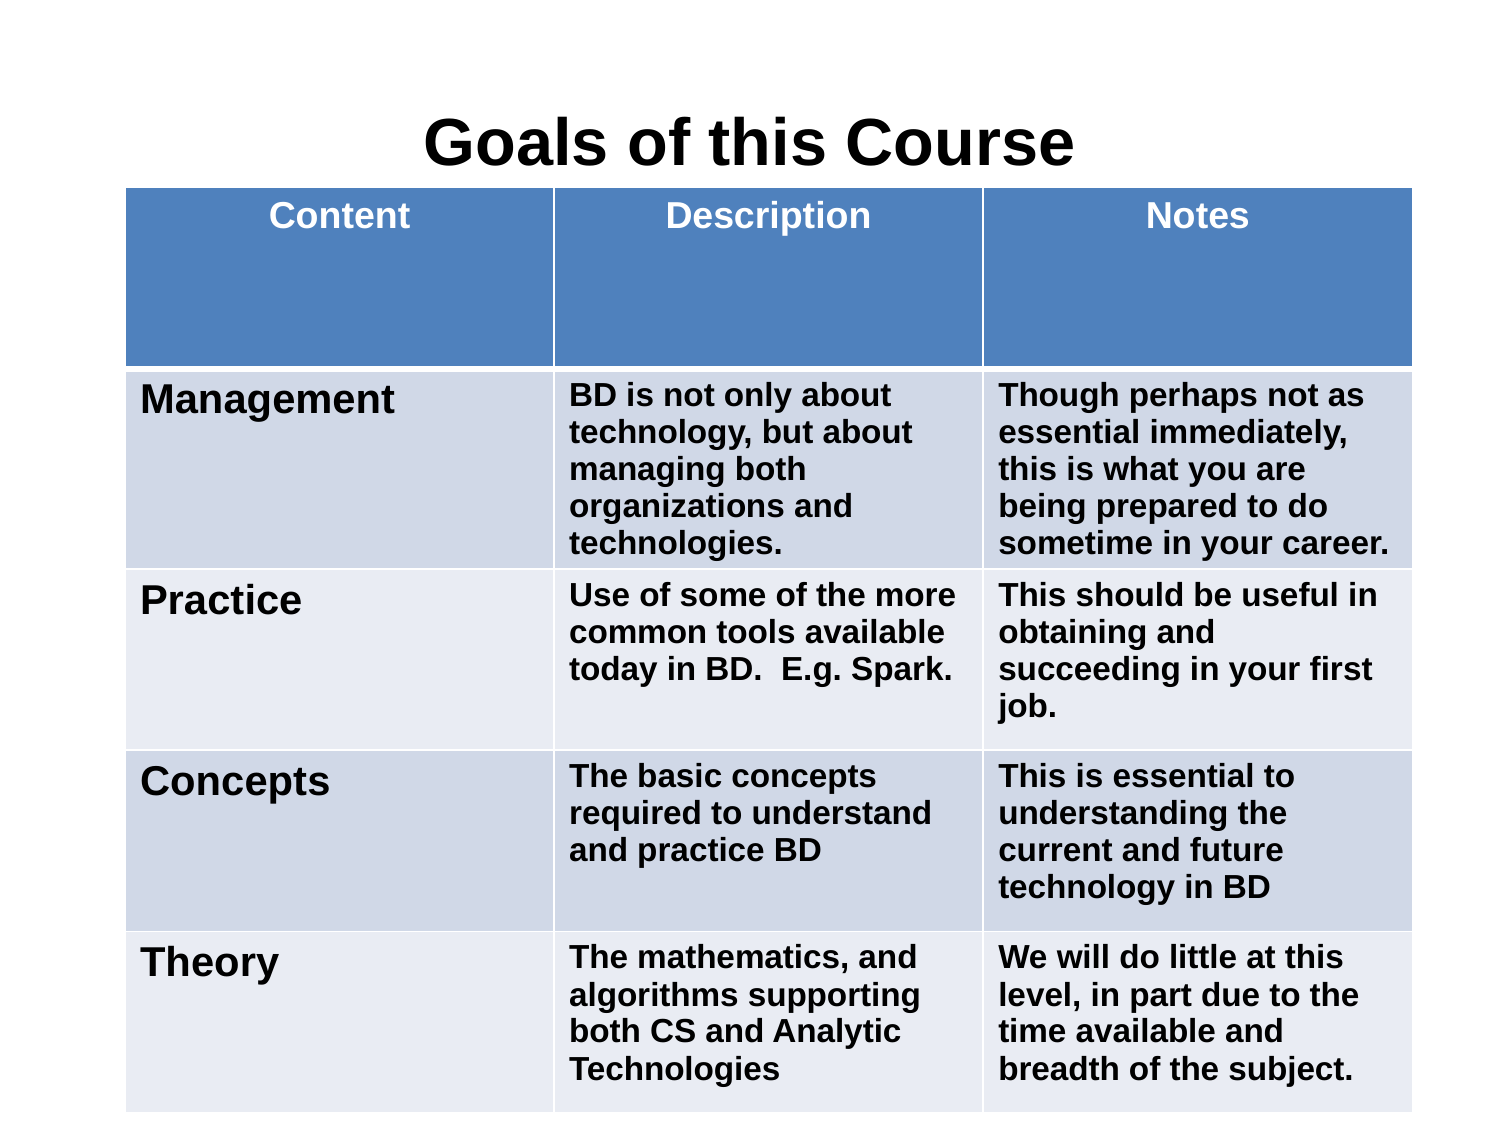

# Goals of this Course
| Content | Description | Notes |
| --- | --- | --- |
| Management | BD is not only about technology, but about managing both organizations and technologies. | Though perhaps not as essential immediately, this is what you are being prepared to do sometime in your career. |
| Practice | Use of some of the more common tools available today in BD. E.g. Spark. | This should be useful in obtaining and succeeding in your first job. |
| Concepts | The basic concepts required to understand and practice BD | This is essential to understanding the current and future technology in BD |
| Theory | The mathematics, and algorithms supporting both CS and Analytic Technologies | We will do little at this level, in part due to the time available and breadth of the subject. |
DGB 5/2013
15